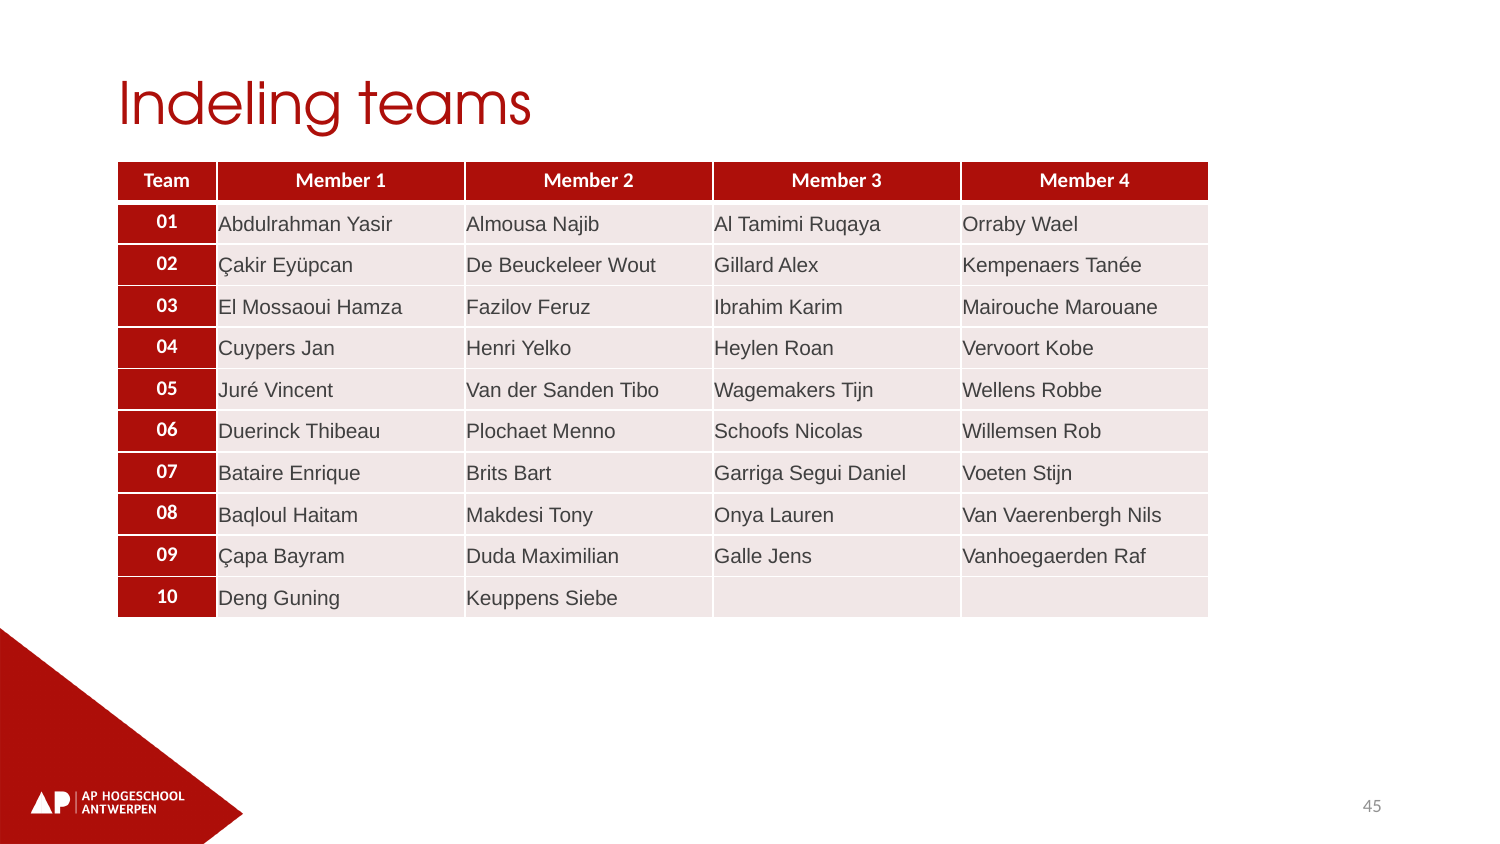

# Indeling teams
| Team | Member 1 | Member 2 | Member 3 | Member 4 |
| --- | --- | --- | --- | --- |
| 01 | Abdulrahman Yasir | Almousa Najib | Al Tamimi Ruqaya | Orraby Wael |
| 02 | Çakir Eyüpcan | De Beuckeleer Wout | Gillard Alex | Kempenaers Tanée |
| 03 | El Mossaoui Hamza | Fazilov Feruz | Ibrahim Karim | Mairouche Marouane |
| 04 | Cuypers Jan | Henri Yelko | Heylen Roan | Vervoort Kobe |
| 05 | Juré Vincent | Van der Sanden Tibo | Wagemakers Tijn | Wellens Robbe |
| 06 | Duerinck Thibeau | Plochaet Menno | Schoofs Nicolas | Willemsen Rob |
| 07 | Bataire Enrique | Brits Bart | Garriga Segui Daniel | Voeten Stijn |
| 08 | Baqloul Haitam | Makdesi Tony | Onya Lauren | Van Vaerenbergh Nils |
| 09 | Çapa Bayram | Duda Maximilian | Galle Jens | Vanhoegaerden Raf |
| 10 | Deng Guning | Keuppens Siebe |  |  |
45